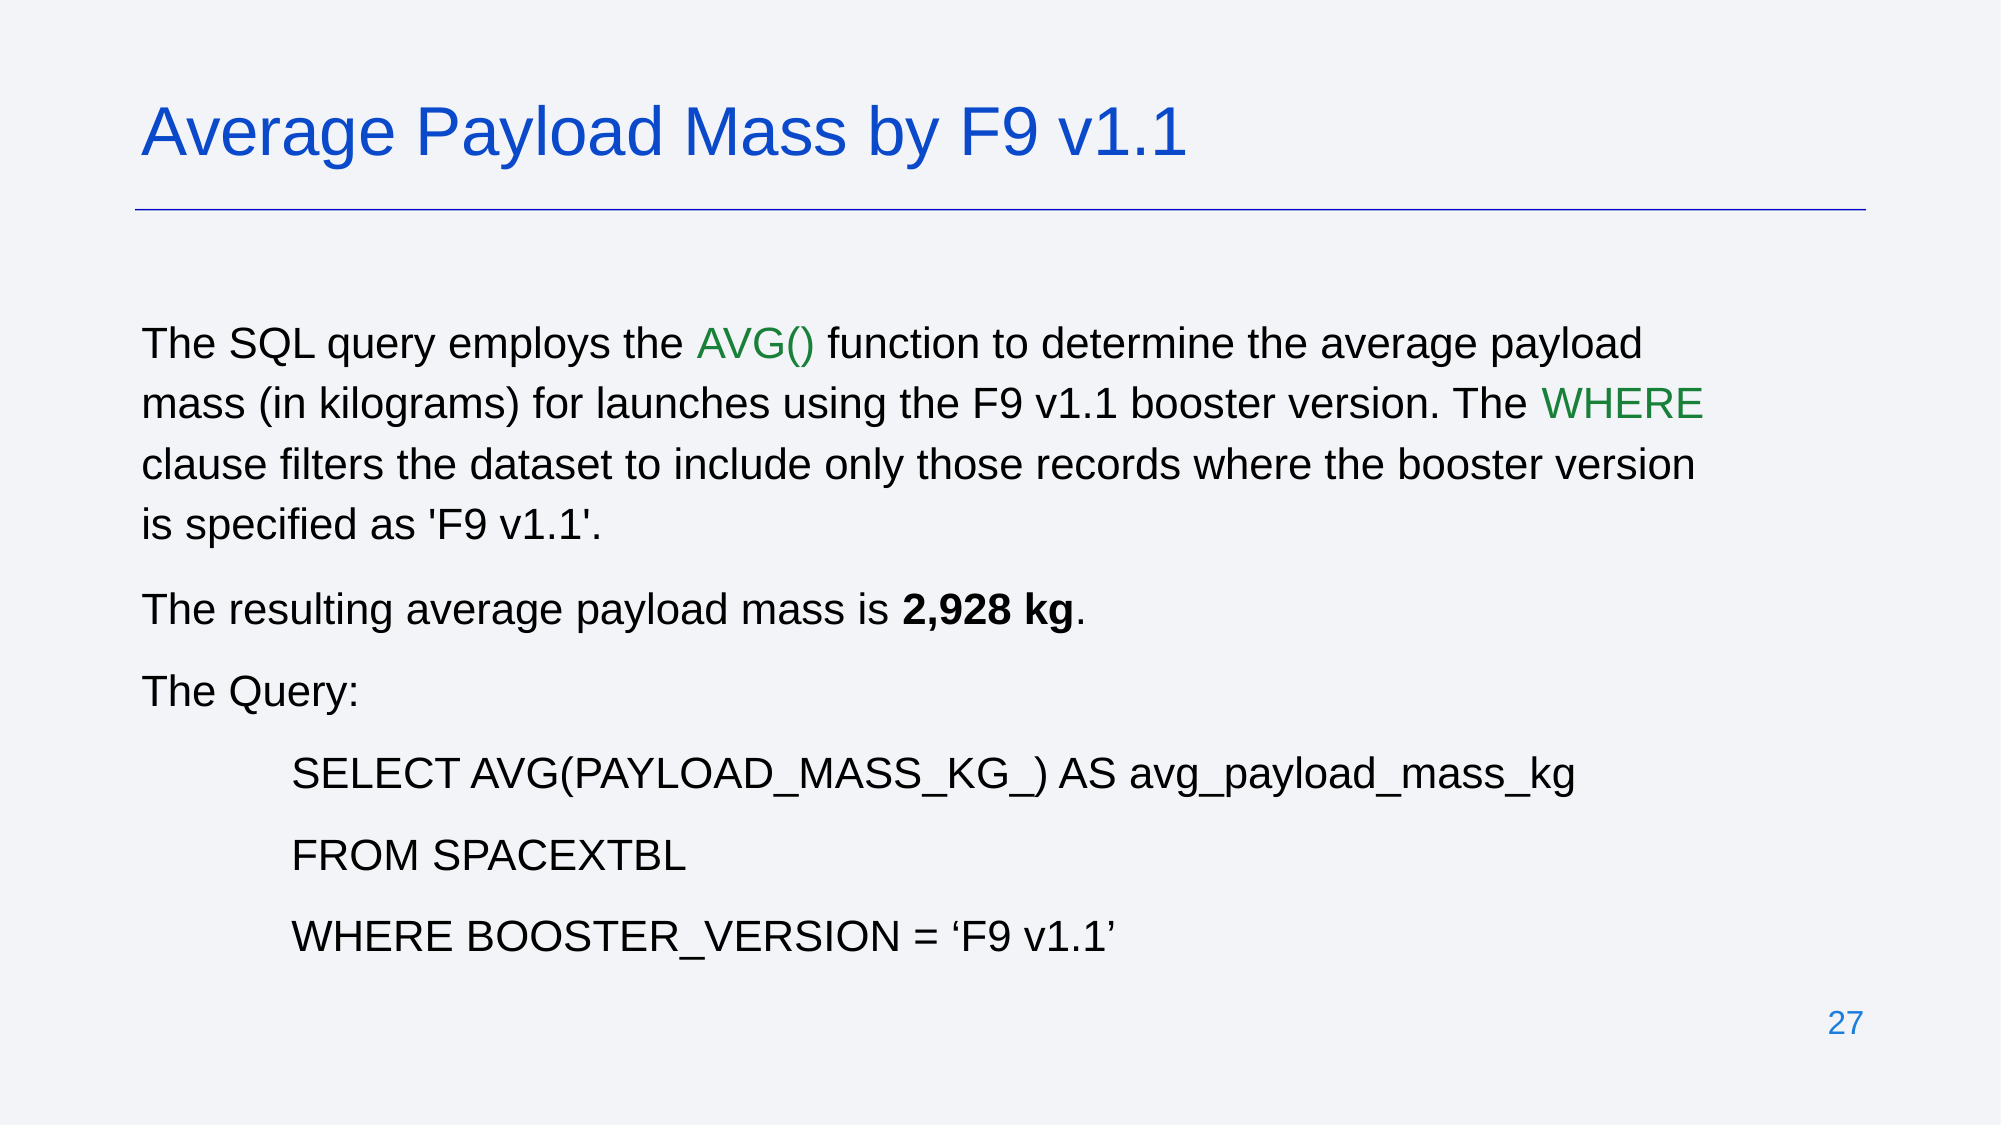

Average Payload Mass by F9 v1.1
The SQL query employs the AVG() function to determine the average payload mass (in kilograms) for launches using the F9 v1.1 booster version. The WHERE clause filters the dataset to include only those records where the booster version is specified as 'F9 v1.1'.
The resulting average payload mass is 2,928 kg.
The Query:
	SELECT AVG(PAYLOAD_MASS_KG_) AS avg_payload_mass_kg
	FROM SPACEXTBL
	WHERE BOOSTER_VERSION = ‘F9 v1.1’
27